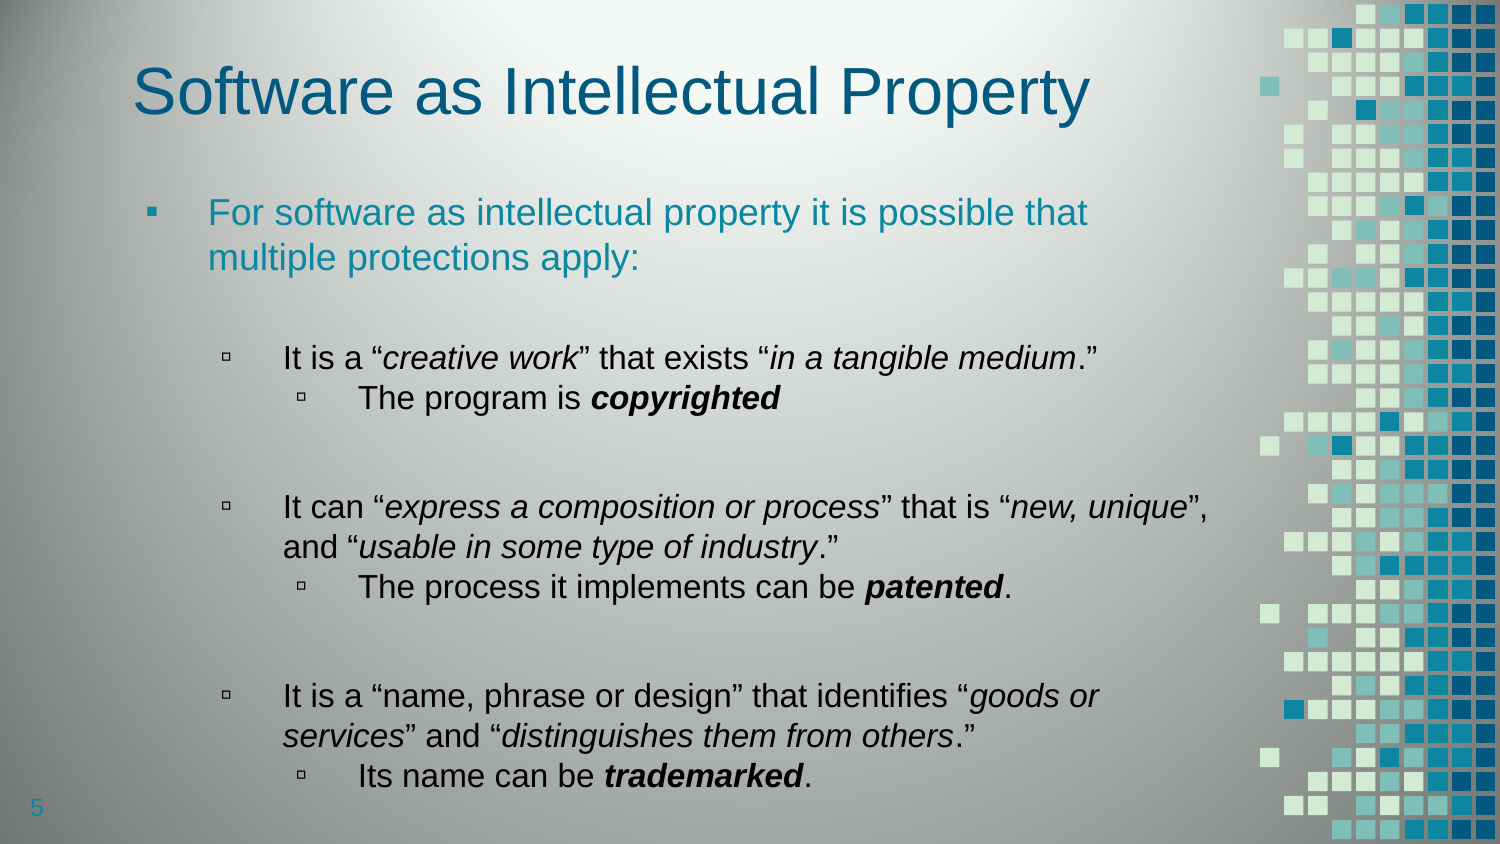

# Software as Intellectual Property
For software as intellectual property it is possible that multiple protections apply:

It is a “creative work” that exists “in a tangible medium.”
The program is copyrighted

It can “express a composition or process” that is “new, unique”, and “usable in some type of industry.”
The process it implements can be patented.

It is a “name, phrase or design” that identifies “goods or services” and “distinguishes them from others.”
Its name can be trademarked.
5